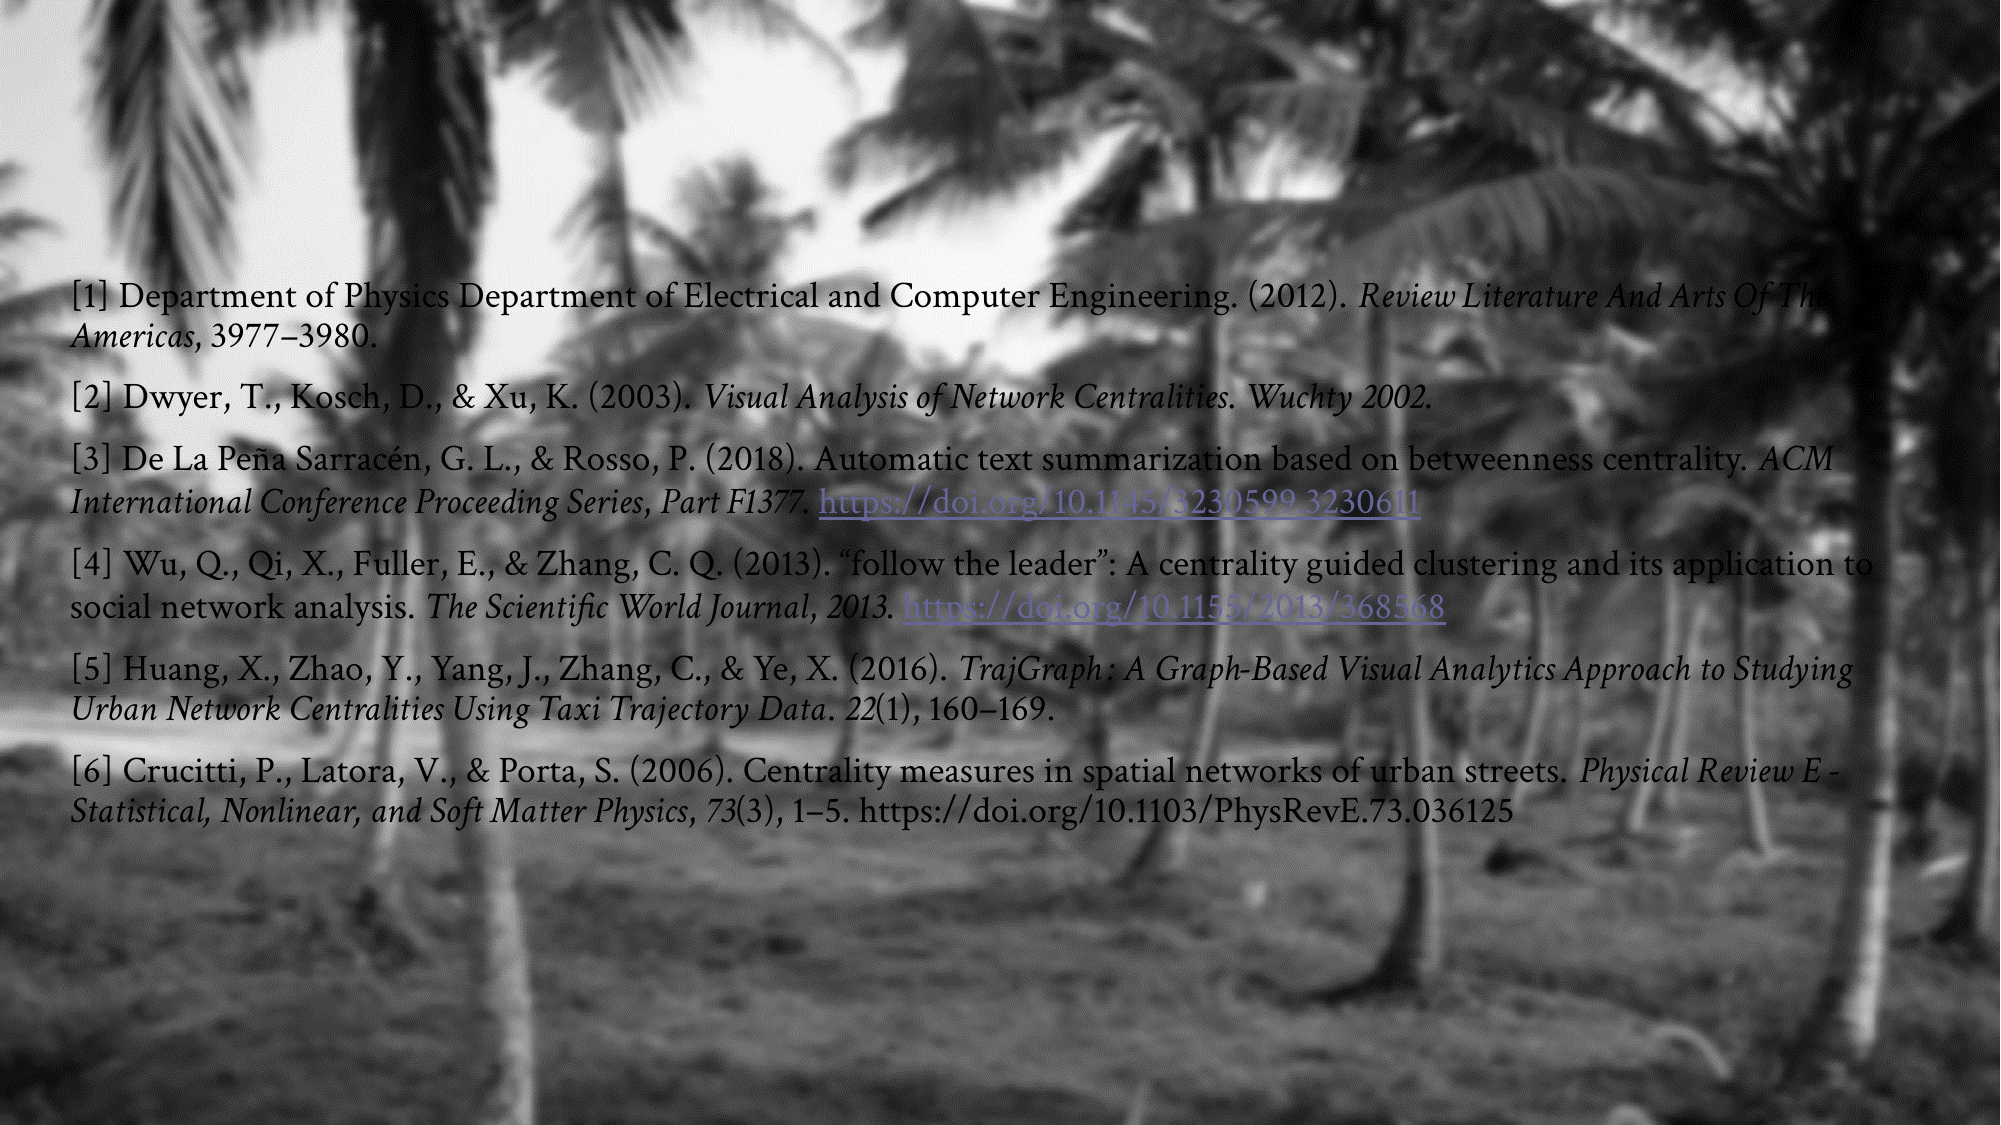

#
[1] Department of Physics Department of Electrical and Computer Engineering. (2012). Review Literature And Arts Of The Americas, 3977–3980.
[2] Dwyer, T., Kosch, D., & Xu, K. (2003). Visual Analysis of Network Centralities. Wuchty 2002.
[3] De La Peña Sarracén, G. L., & Rosso, P. (2018). Automatic text summarization based on betweenness centrality. ACM International Conference Proceeding Series, Part F1377. https://doi.org/10.1145/3230599.3230611
[4] Wu, Q., Qi, X., Fuller, E., & Zhang, C. Q. (2013). “follow the leader”: A centrality guided clustering and its application to social network analysis. The Scientific World Journal, 2013. https://doi.org/10.1155/2013/368568
[5] Huang, X., Zhao, Y., Yang, J., Zhang, C., & Ye, X. (2016). TrajGraph : A Graph-Based Visual Analytics Approach to Studying Urban Network Centralities Using Taxi Trajectory Data. 22(1), 160–169.
[6] Crucitti, P., Latora, V., & Porta, S. (2006). Centrality measures in spatial networks of urban streets. Physical Review E - Statistical, Nonlinear, and Soft Matter Physics, 73(3), 1–5. https://doi.org/10.1103/PhysRevE.73.036125